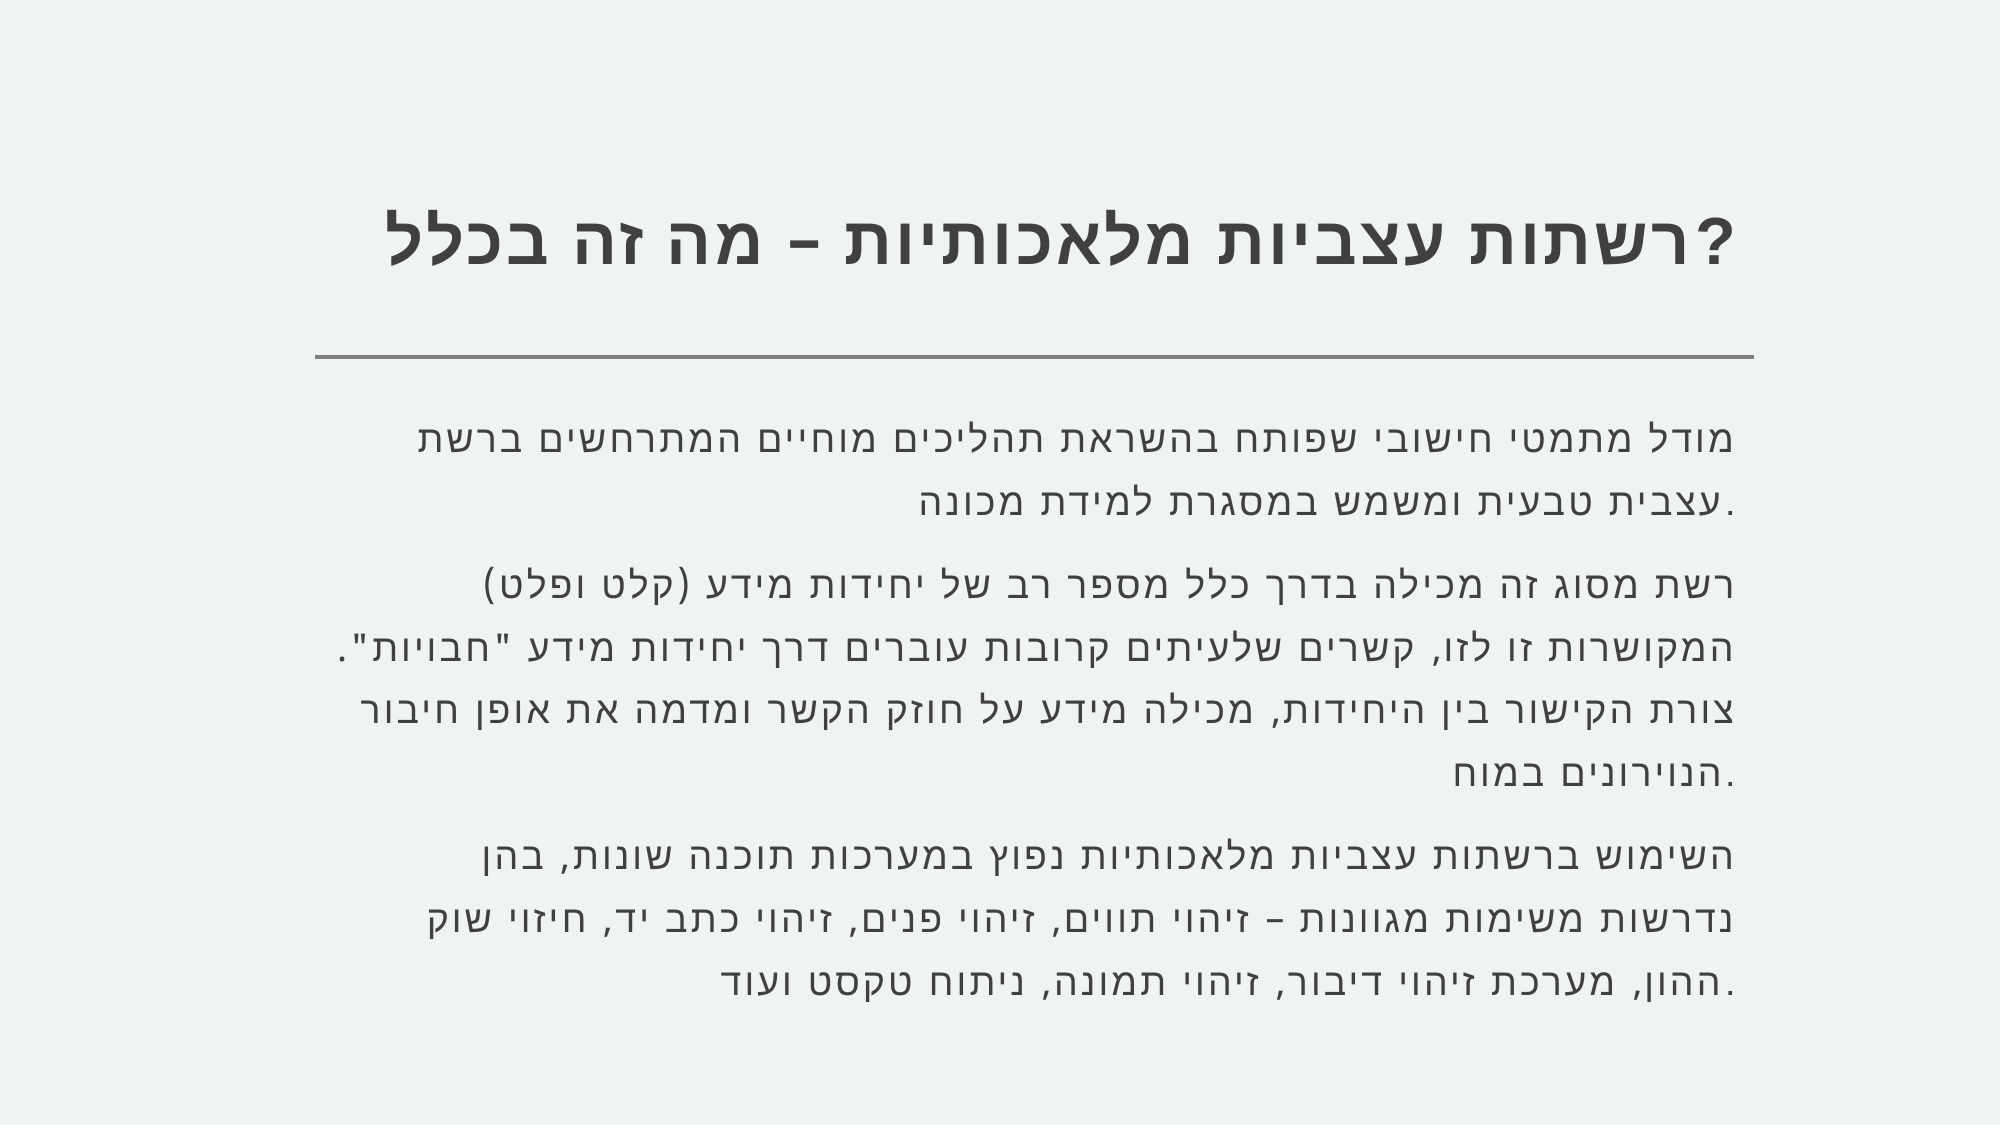

# רשתות עצביות מלאכותיות – מה זה בכלל?
מודל מתמטי חישובי שפותח בהשראת תהליכים מוחיים המתרחשים ברשת עצבית טבעית ומשמש במסגרת למידת מכונה.
רשת מסוג זה מכילה בדרך כלל מספר רב של יחידות מידע (קלט ופלט) המקושרות זו לזו, קשרים שלעיתים קרובות עוברים דרך יחידות מידע "חבויות". צורת הקישור בין היחידות, מכילה מידע על חוזק הקשר ומדמה את אופן חיבור הנוירונים במוח.
השימוש ברשתות עצביות מלאכותיות נפוץ במערכות תוכנה שונות, בהן נדרשות משימות מגוונות – זיהוי תווים, זיהוי פנים, זיהוי כתב יד, חיזוי שוק ההון, מערכת זיהוי דיבור, זיהוי תמונה, ניתוח טקסט ועוד.